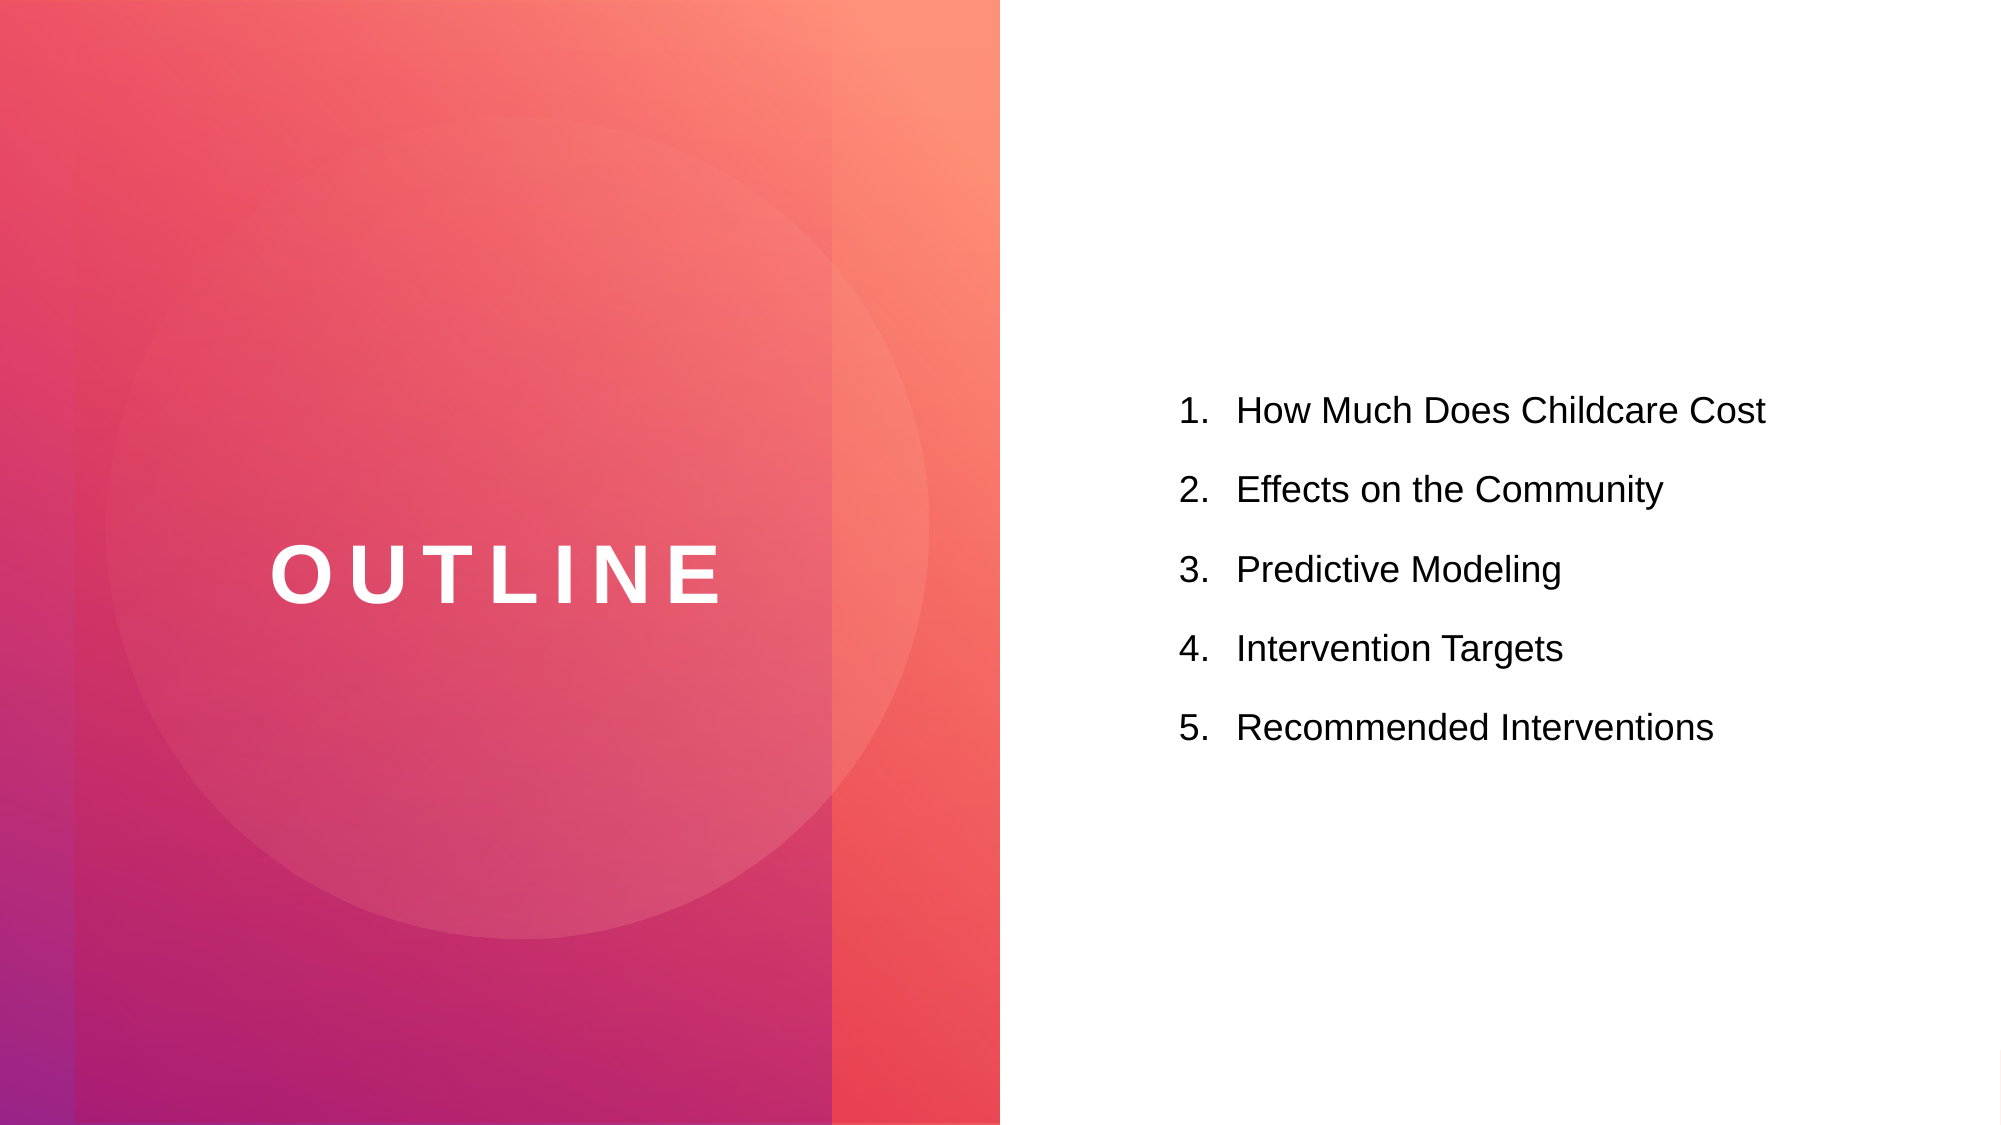

How Much Does Childcare Cost
Effects on the Community
Predictive Modeling
Intervention Targets
Recommended Interventions
# OUTLINE